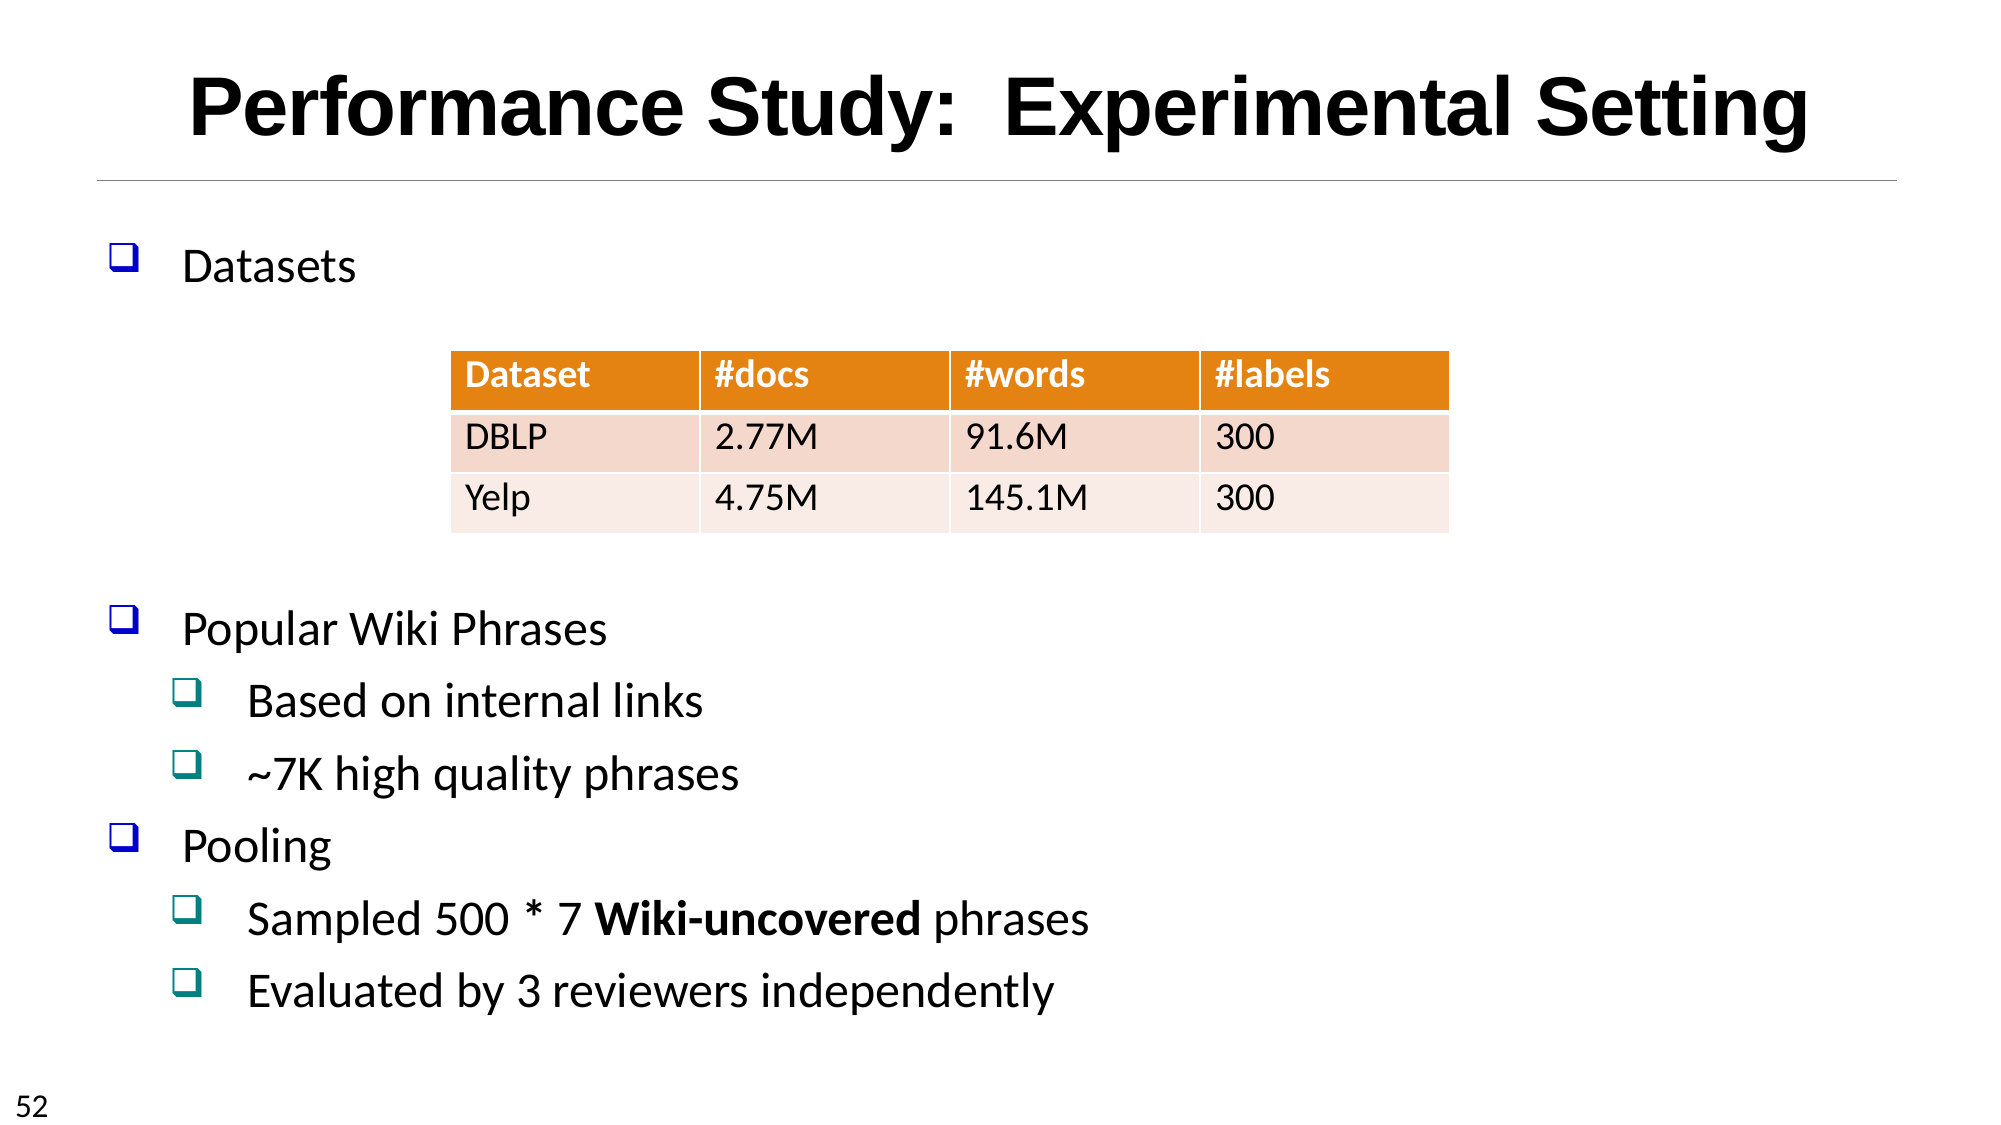

# Performance Study:  Experimental Setting
Datasets

Popular Wiki Phrases
Based on internal links
~7K high quality phrases
Pooling
Sampled 500 * 7 Wiki-uncovered phrases
Evaluated by 3 reviewers independently
| Dataset | #docs | #words | #labels |
| --- | --- | --- | --- |
| DBLP | 2.77M | 91.6M | 300 |
| Yelp | 4.75M | 145.1M | 300 |